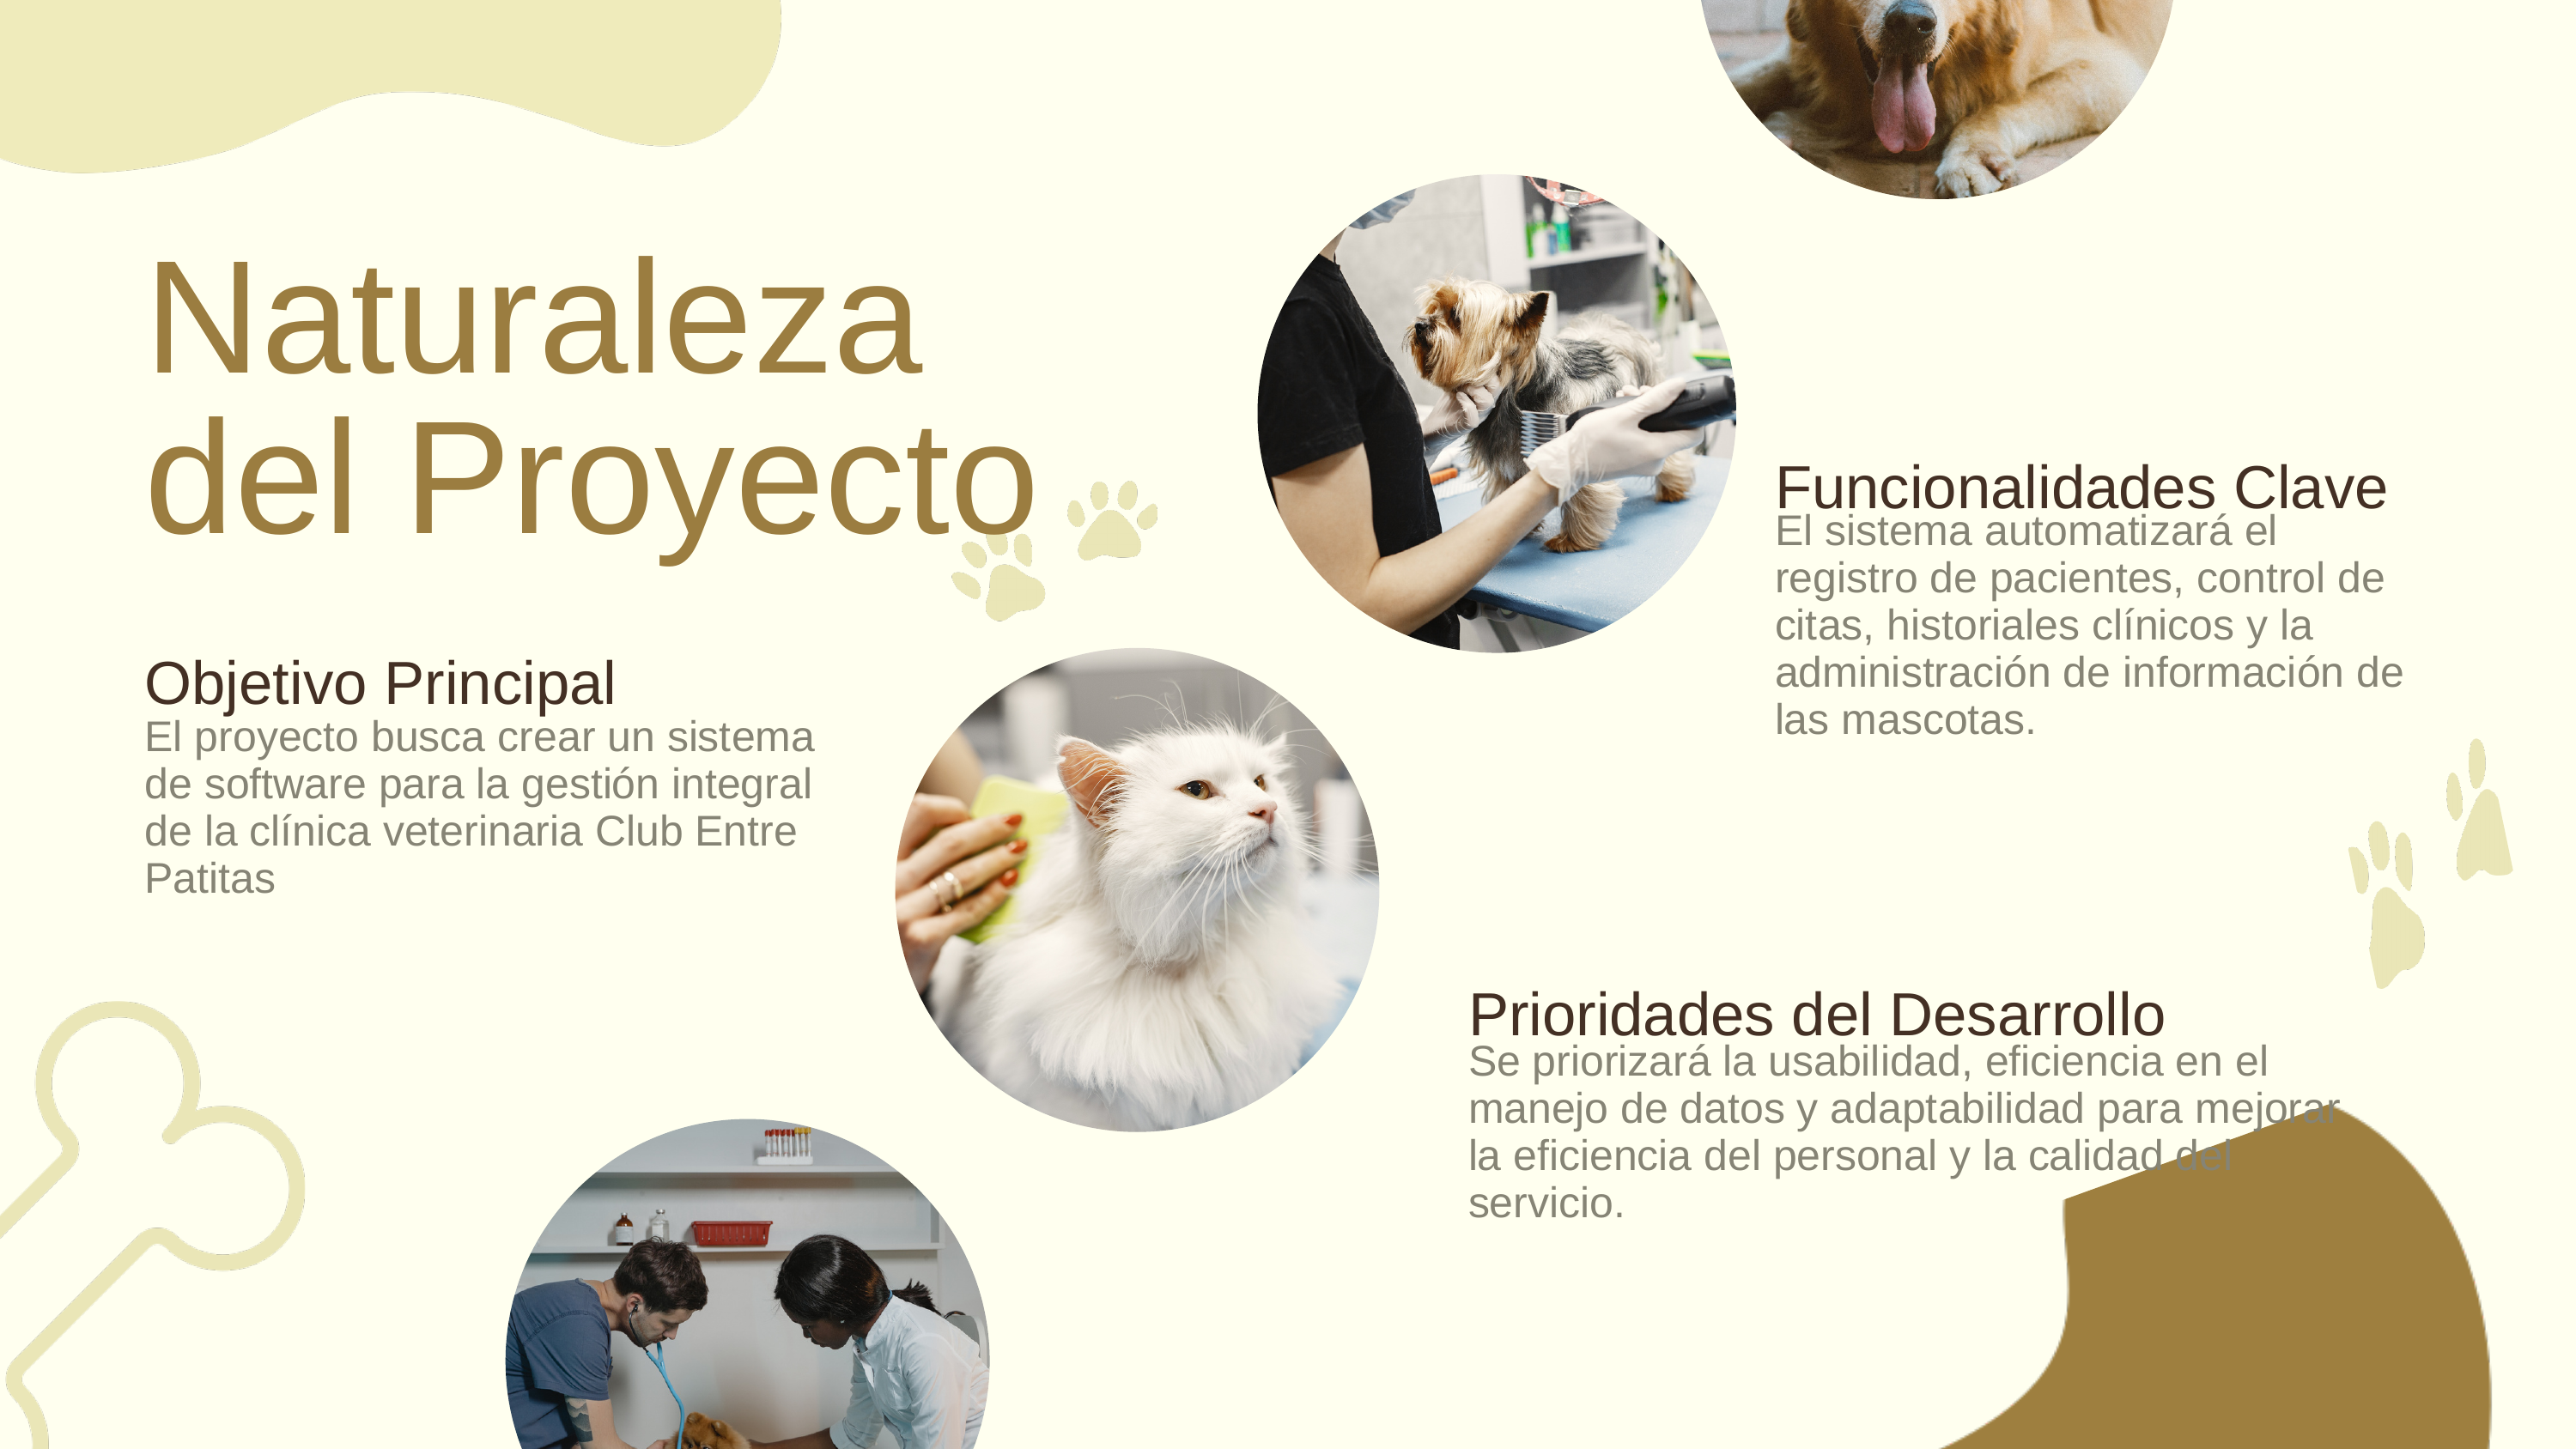

Naturaleza del Proyecto
Funcionalidades Clave

El sistema automatizará el registro de pacientes, control de citas, historiales clínicos y la administración de información de las mascotas.
Objetivo Principal

El proyecto busca crear un sistema de software para la gestión integral de la clínica veterinaria Club Entre Patitas

Prioridades del Desarrollo

Se priorizará la usabilidad, eficiencia en el manejo de datos y adaptabilidad para mejorar la eficiencia del personal y la calidad del servicio.